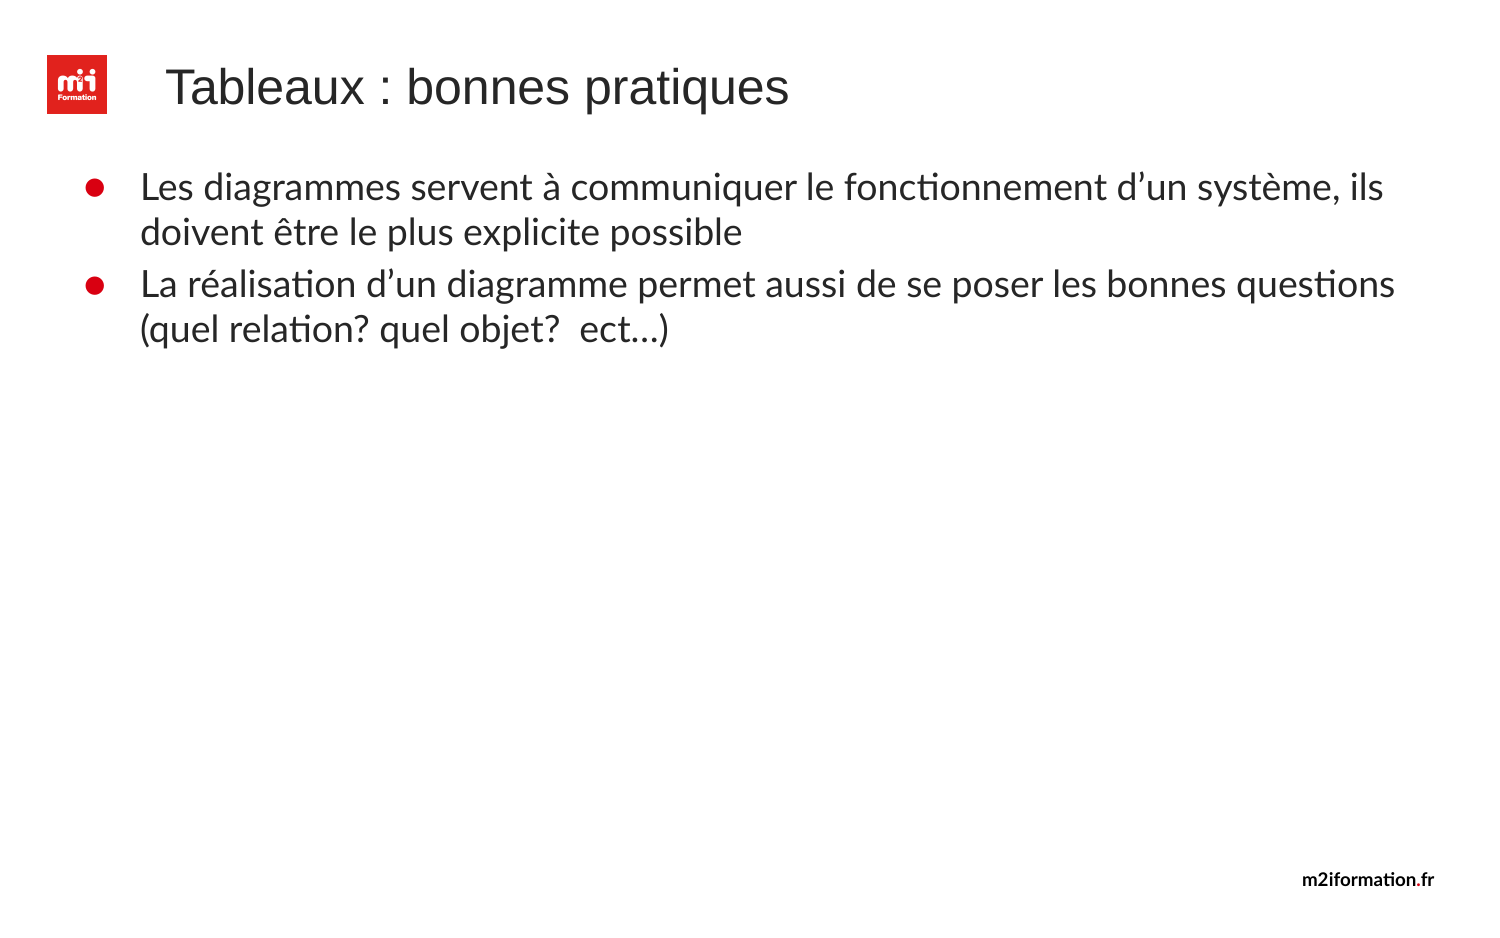

# Tableaux : bonnes pratiques
Les diagrammes servent à communiquer le fonctionnement d’un système, ils doivent être le plus explicite possible
La réalisation d’un diagramme permet aussi de se poser les bonnes questions (quel relation? quel objet?  ect…)